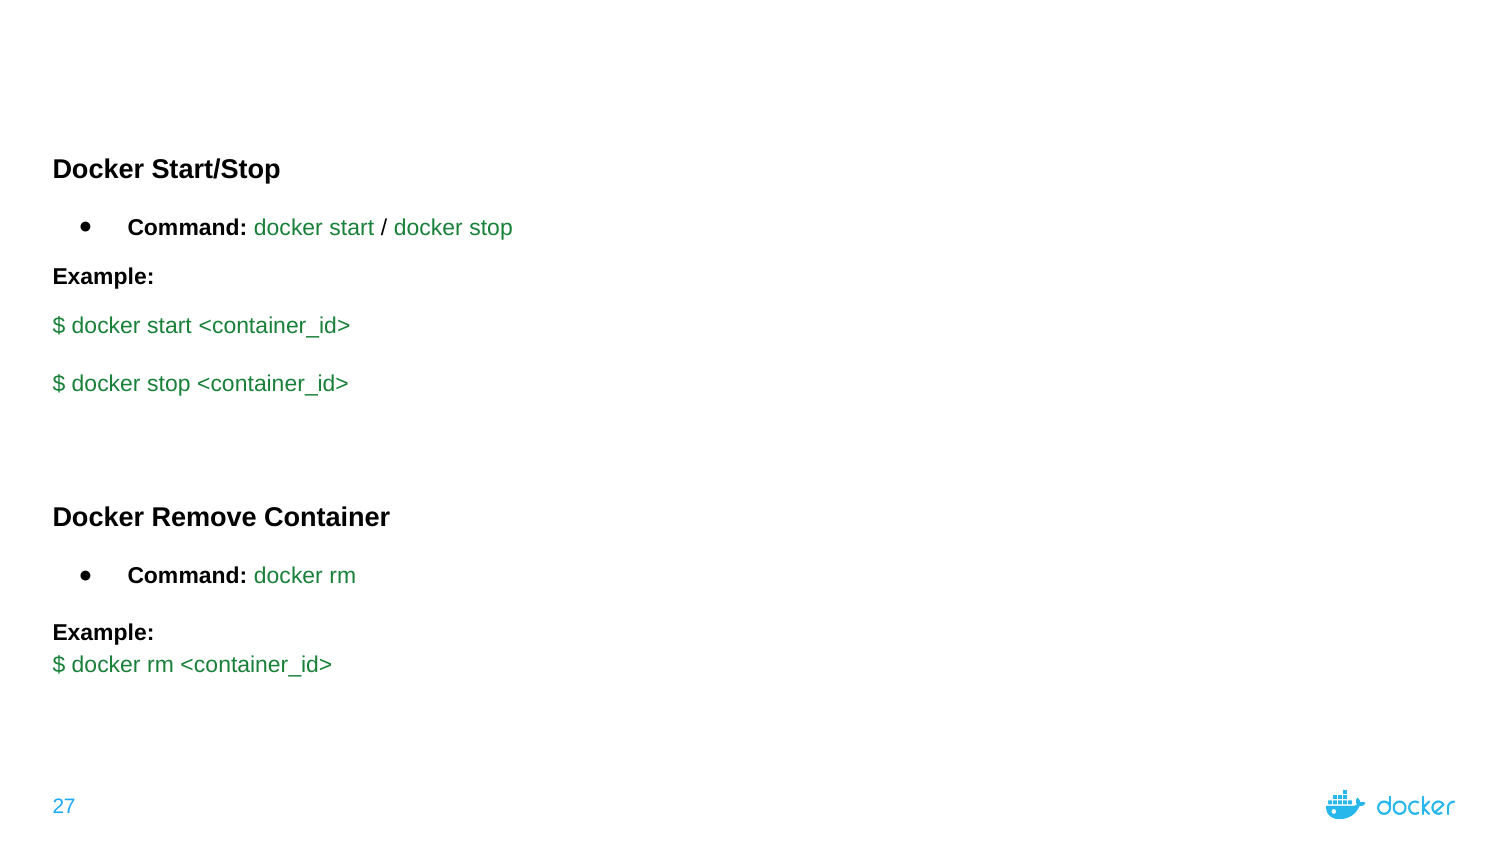

Docker Start/Stop
Command: docker start / docker stop
Example:
$ docker start <container_id>
$ docker stop <container_id>

Docker Remove Container
Command: docker rm
Example:
$ docker rm <container_id>

27